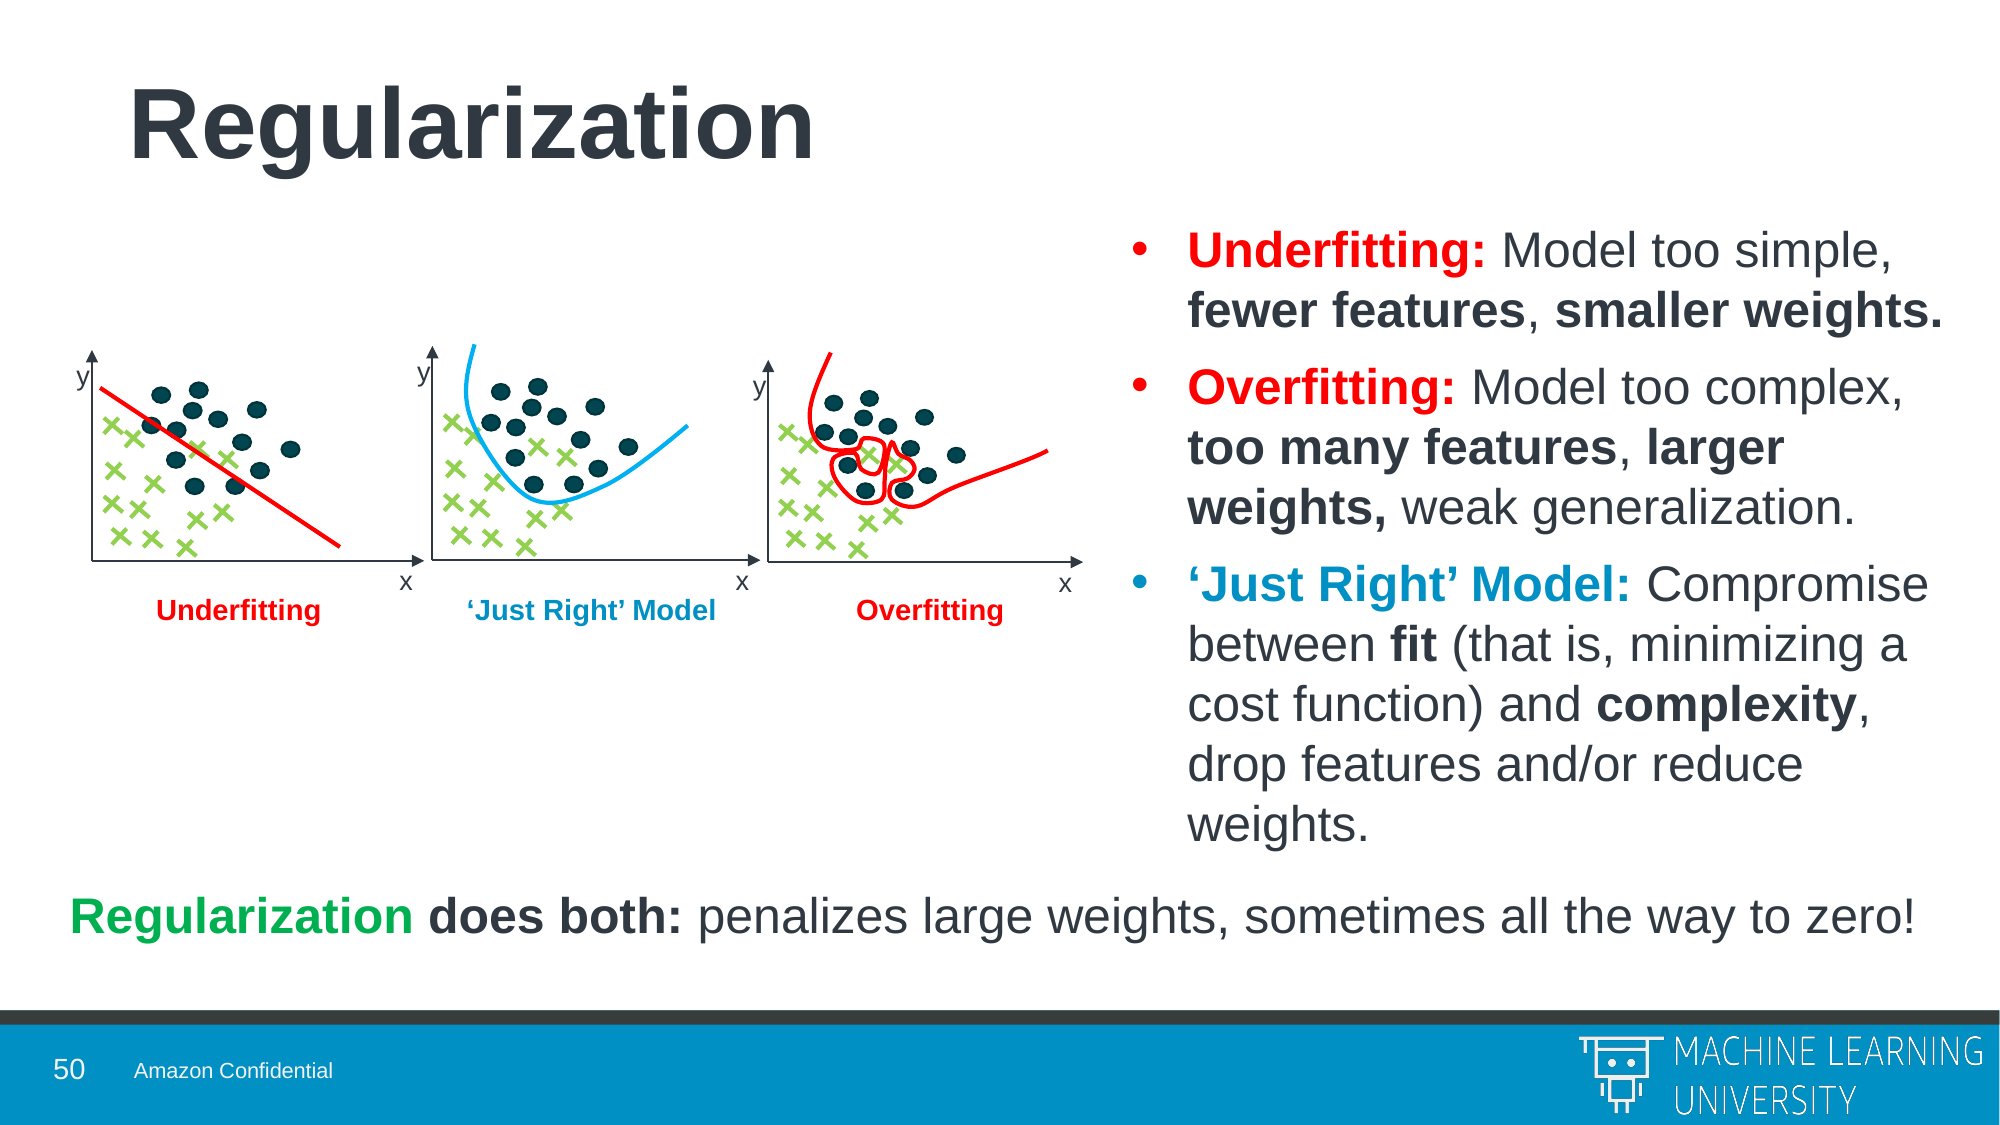

# Regularization
Underfitting: Model too simple, fewer features, smaller weights.
Overfitting: Model too complex, too many features, larger weights, weak generalization.
‘Just Right’ Model: Compromise between fit (that is, minimizing a cost function) and complexity, drop features and/or reduce weights.

y

x
y

x

y

x
Underfitting
‘Just Right’ Model
Overfitting
Regularization does both: penalizes large weights, sometimes all the way to zero!